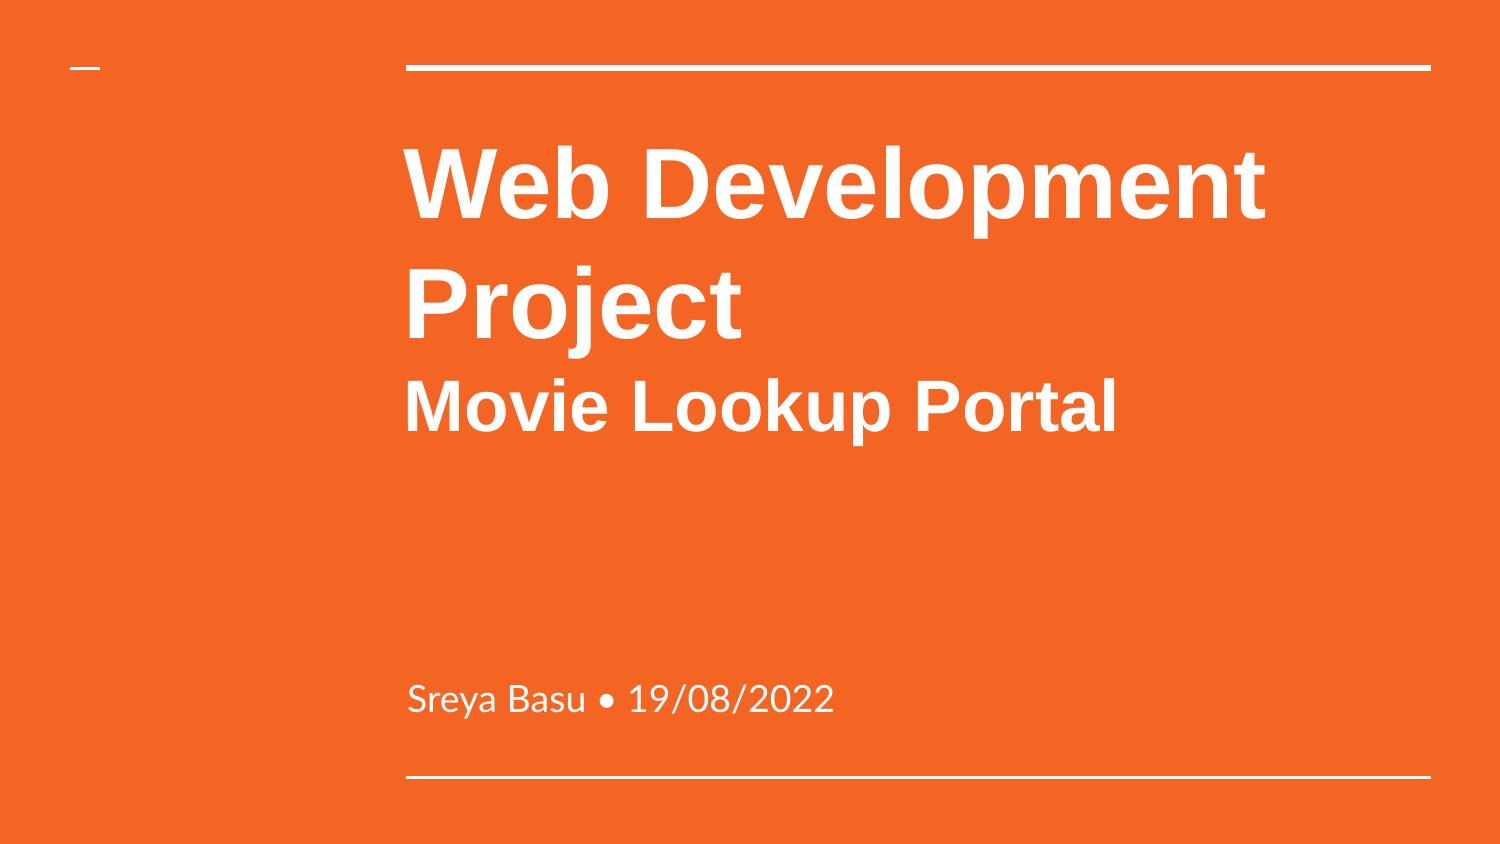

# Web Development Project
Movie Lookup Portal
Sreya Basu • 19/08/2022